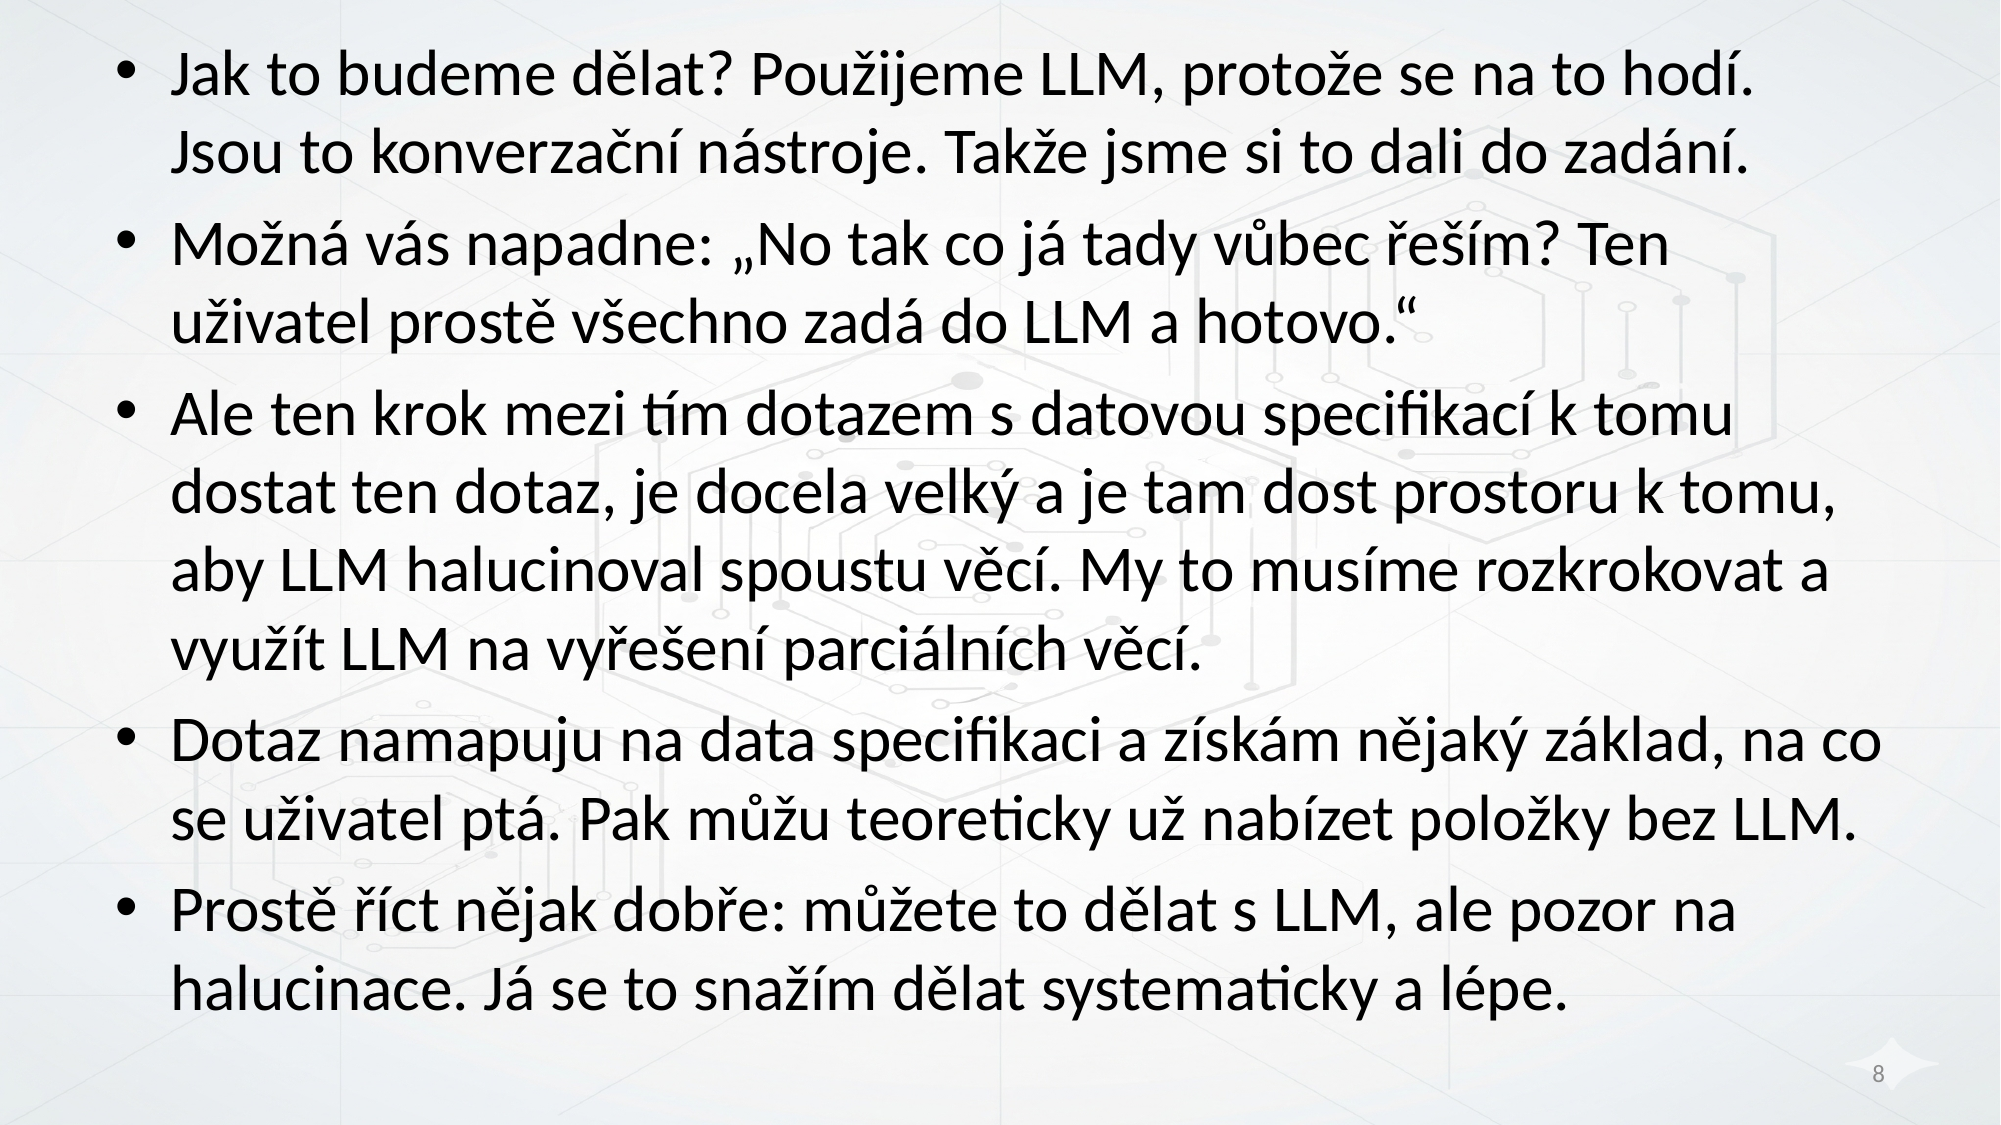

Jak to budeme dělat? Použijeme LLM, protože se na to hodí. Jsou to konverzační nástroje. Takže jsme si to dali do zadání.
Možná vás napadne: „No tak co já tady vůbec řeším? Ten uživatel prostě všechno zadá do LLM a hotovo.“
Ale ten krok mezi tím dotazem s datovou specifikací k tomu dostat ten dotaz, je docela velký a je tam dost prostoru k tomu, aby LLM halucinoval spoustu věcí. My to musíme rozkrokovat a využít LLM na vyřešení parciálních věcí.
Dotaz namapuju na data specifikaci a získám nějaký základ, na co se uživatel ptá. Pak můžu teoreticky už nabízet položky bez LLM.
Prostě říct nějak dobře: můžete to dělat s LLM, ale pozor na halucinace. Já se to snažím dělat systematicky a lépe.
8